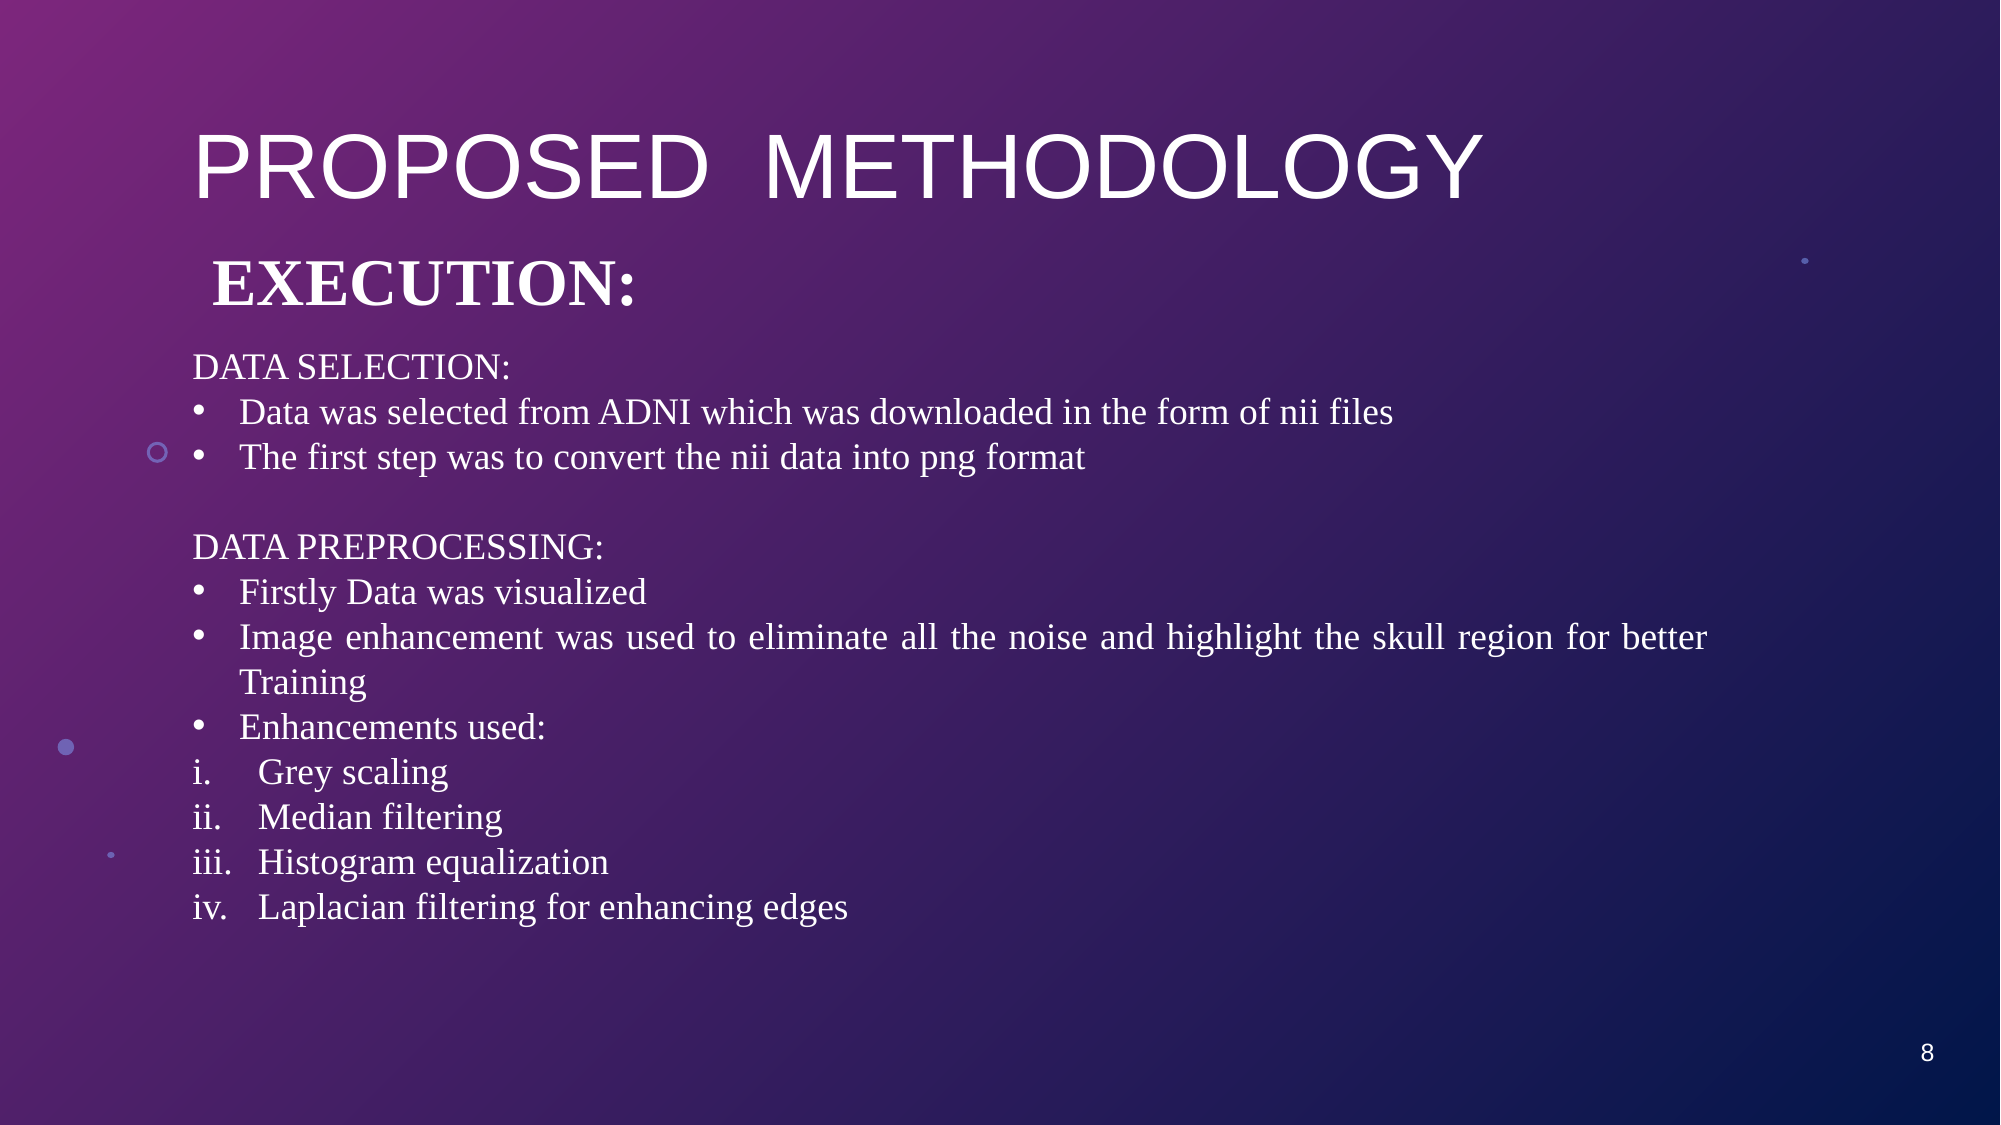

# PROPOSED  METHODOLOGY
EXECUTION:

DATA SELECTION:
Data was selected from ADNI which was downloaded in the form of nii files
The first step was to convert the nii data into png format

DATA PREPROCESSING:
Firstly Data was visualized
Image enhancement was used to eliminate all the noise and highlight the skull region for better Training
Enhancements used:
Grey scaling
Median filtering
Histogram equalization
Laplacian filtering for enhancing edges

8